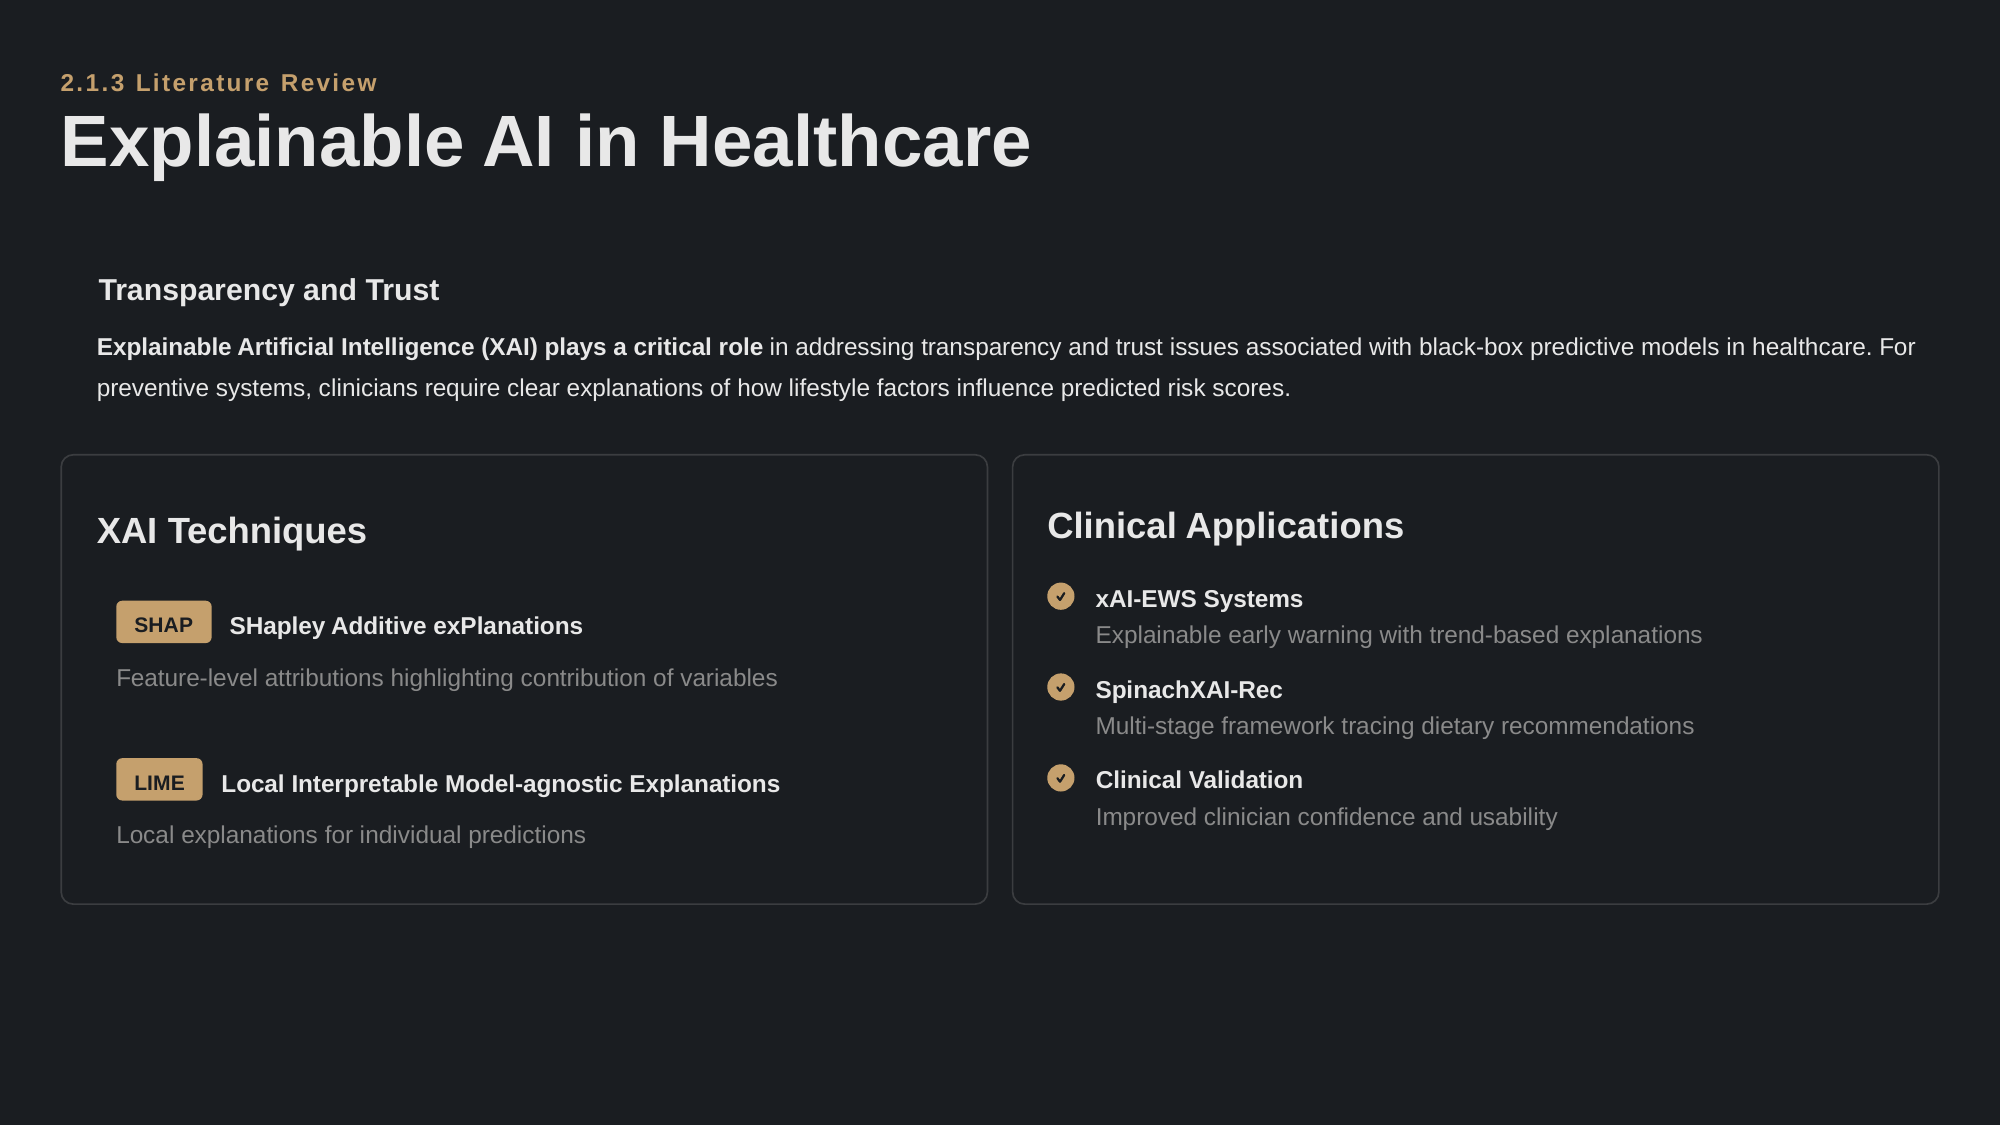

2.1.3 Literature Review
Explainable AI in Healthcare
Transparency and Trust
Explainable Artificial Intelligence (XAI) plays a critical role in addressing transparency and trust issues associated with black-box predictive models in healthcare. For preventive systems, clinicians require clear explanations of how lifestyle factors influence predicted risk scores.

Clinical Applications
XAI Techniques

xAI-EWS Systems

SHAP
SHapley Additive exPlanations
Explainable early warning with trend-based explanations
Feature-level attributions highlighting contribution of variables
SpinachXAI-Rec

Multi-stage framework tracing dietary recommendations

LIME
Clinical Validation
Local Interpretable Model-agnostic Explanations

Improved clinician confidence and usability
Local explanations for individual predictions